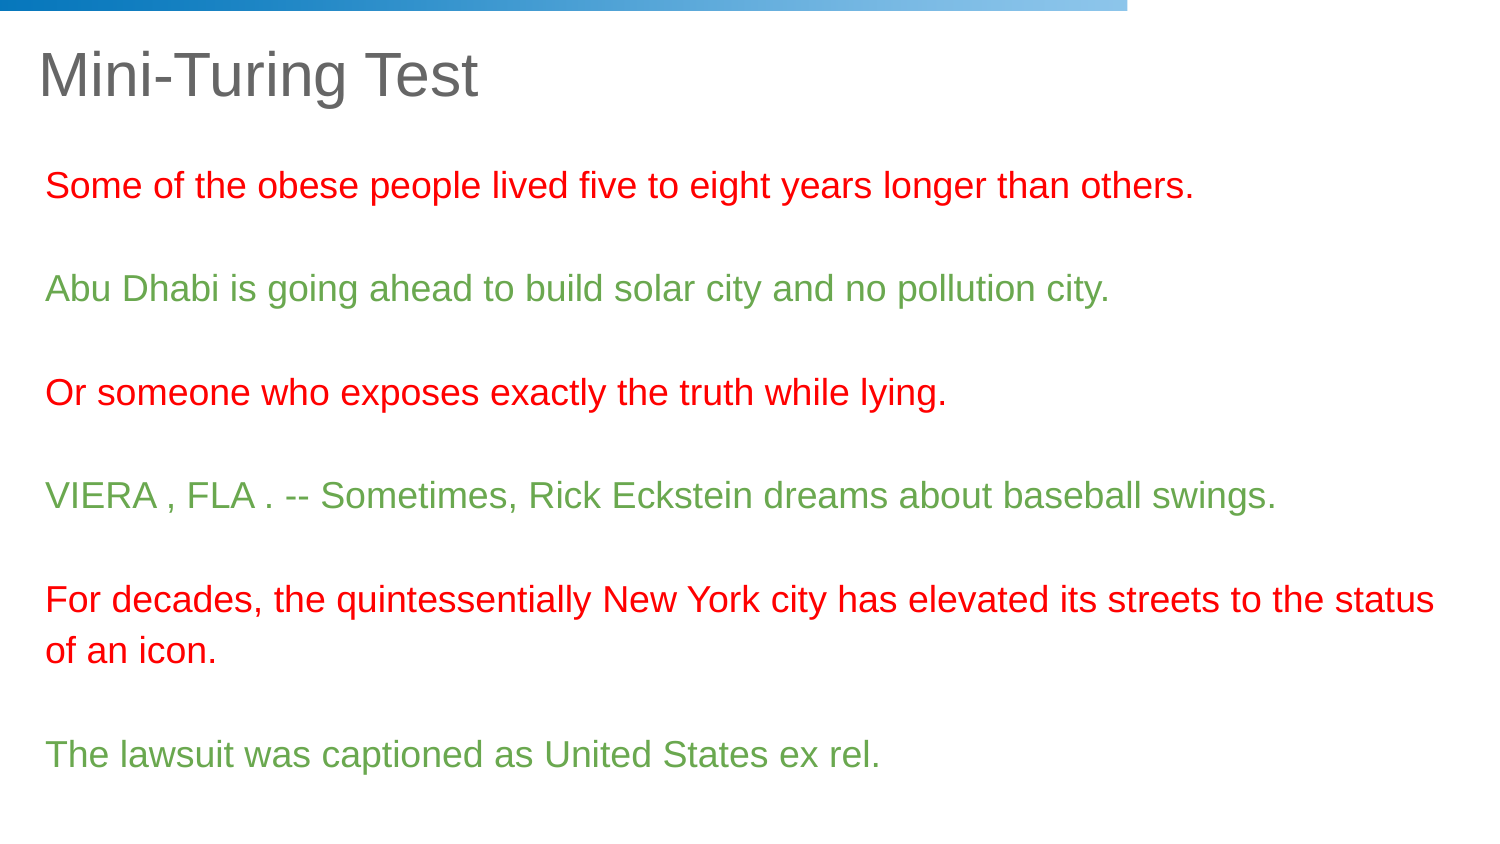

# Mini-Turing Test
Some of the obese people lived five to eight years longer than others.

Abu Dhabi is going ahead to build solar city and no pollution city.

Or someone who exposes exactly the truth while lying.

VIERA , FLA . -- Sometimes, Rick Eckstein dreams about baseball swings.

For decades, the quintessentially New York city has elevated its streets to the status of an icon.

The lawsuit was captioned as United States ex rel.